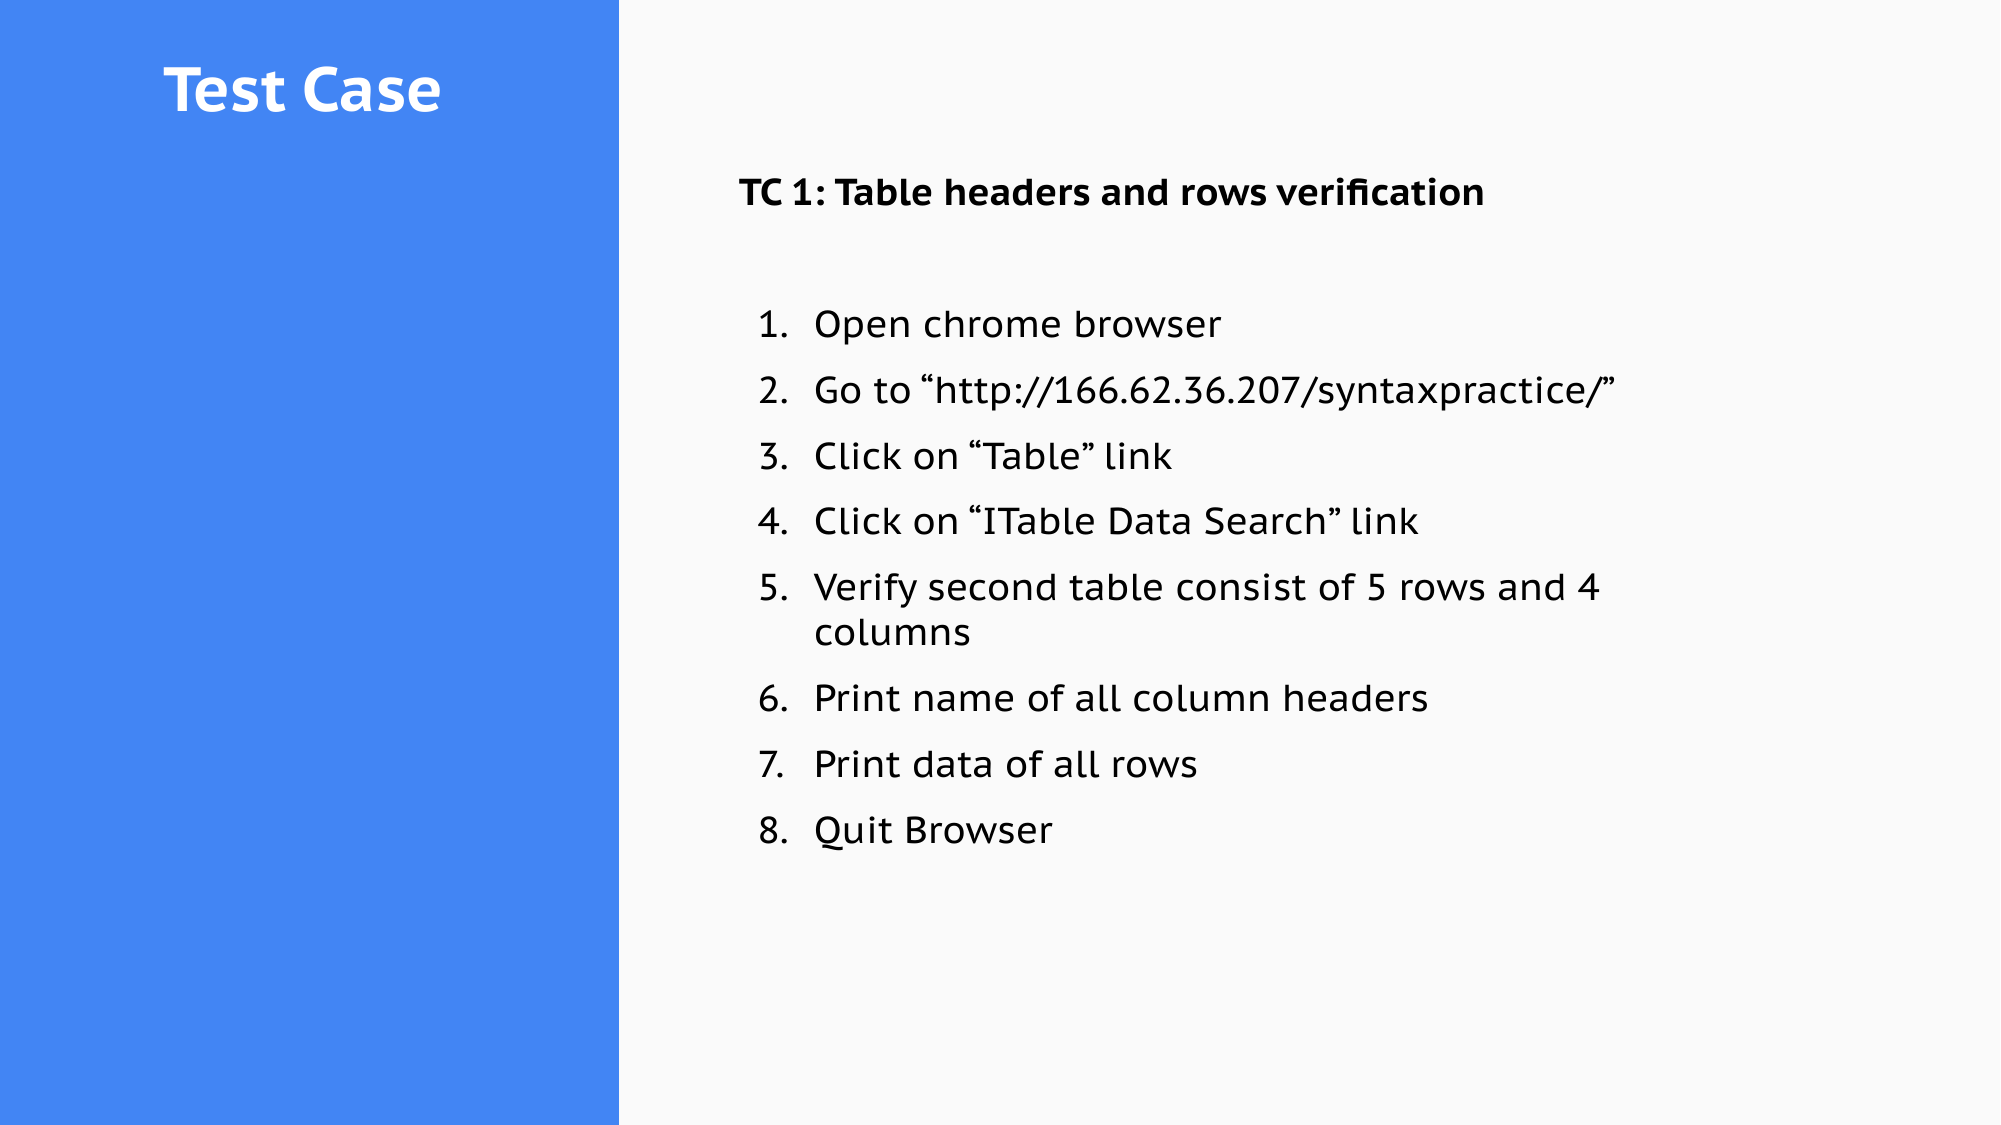

# Test Case

TC 1: Table headers and rows verification

Open chrome browser
Go to “http://166.62.36.207/syntaxpractice/”
Click on “Table” link
Click on “ITable Data Search” link
Verify second table consist of 5 rows and 4 columns
Print name of all column headers
Print data of all rows
Quit Browser